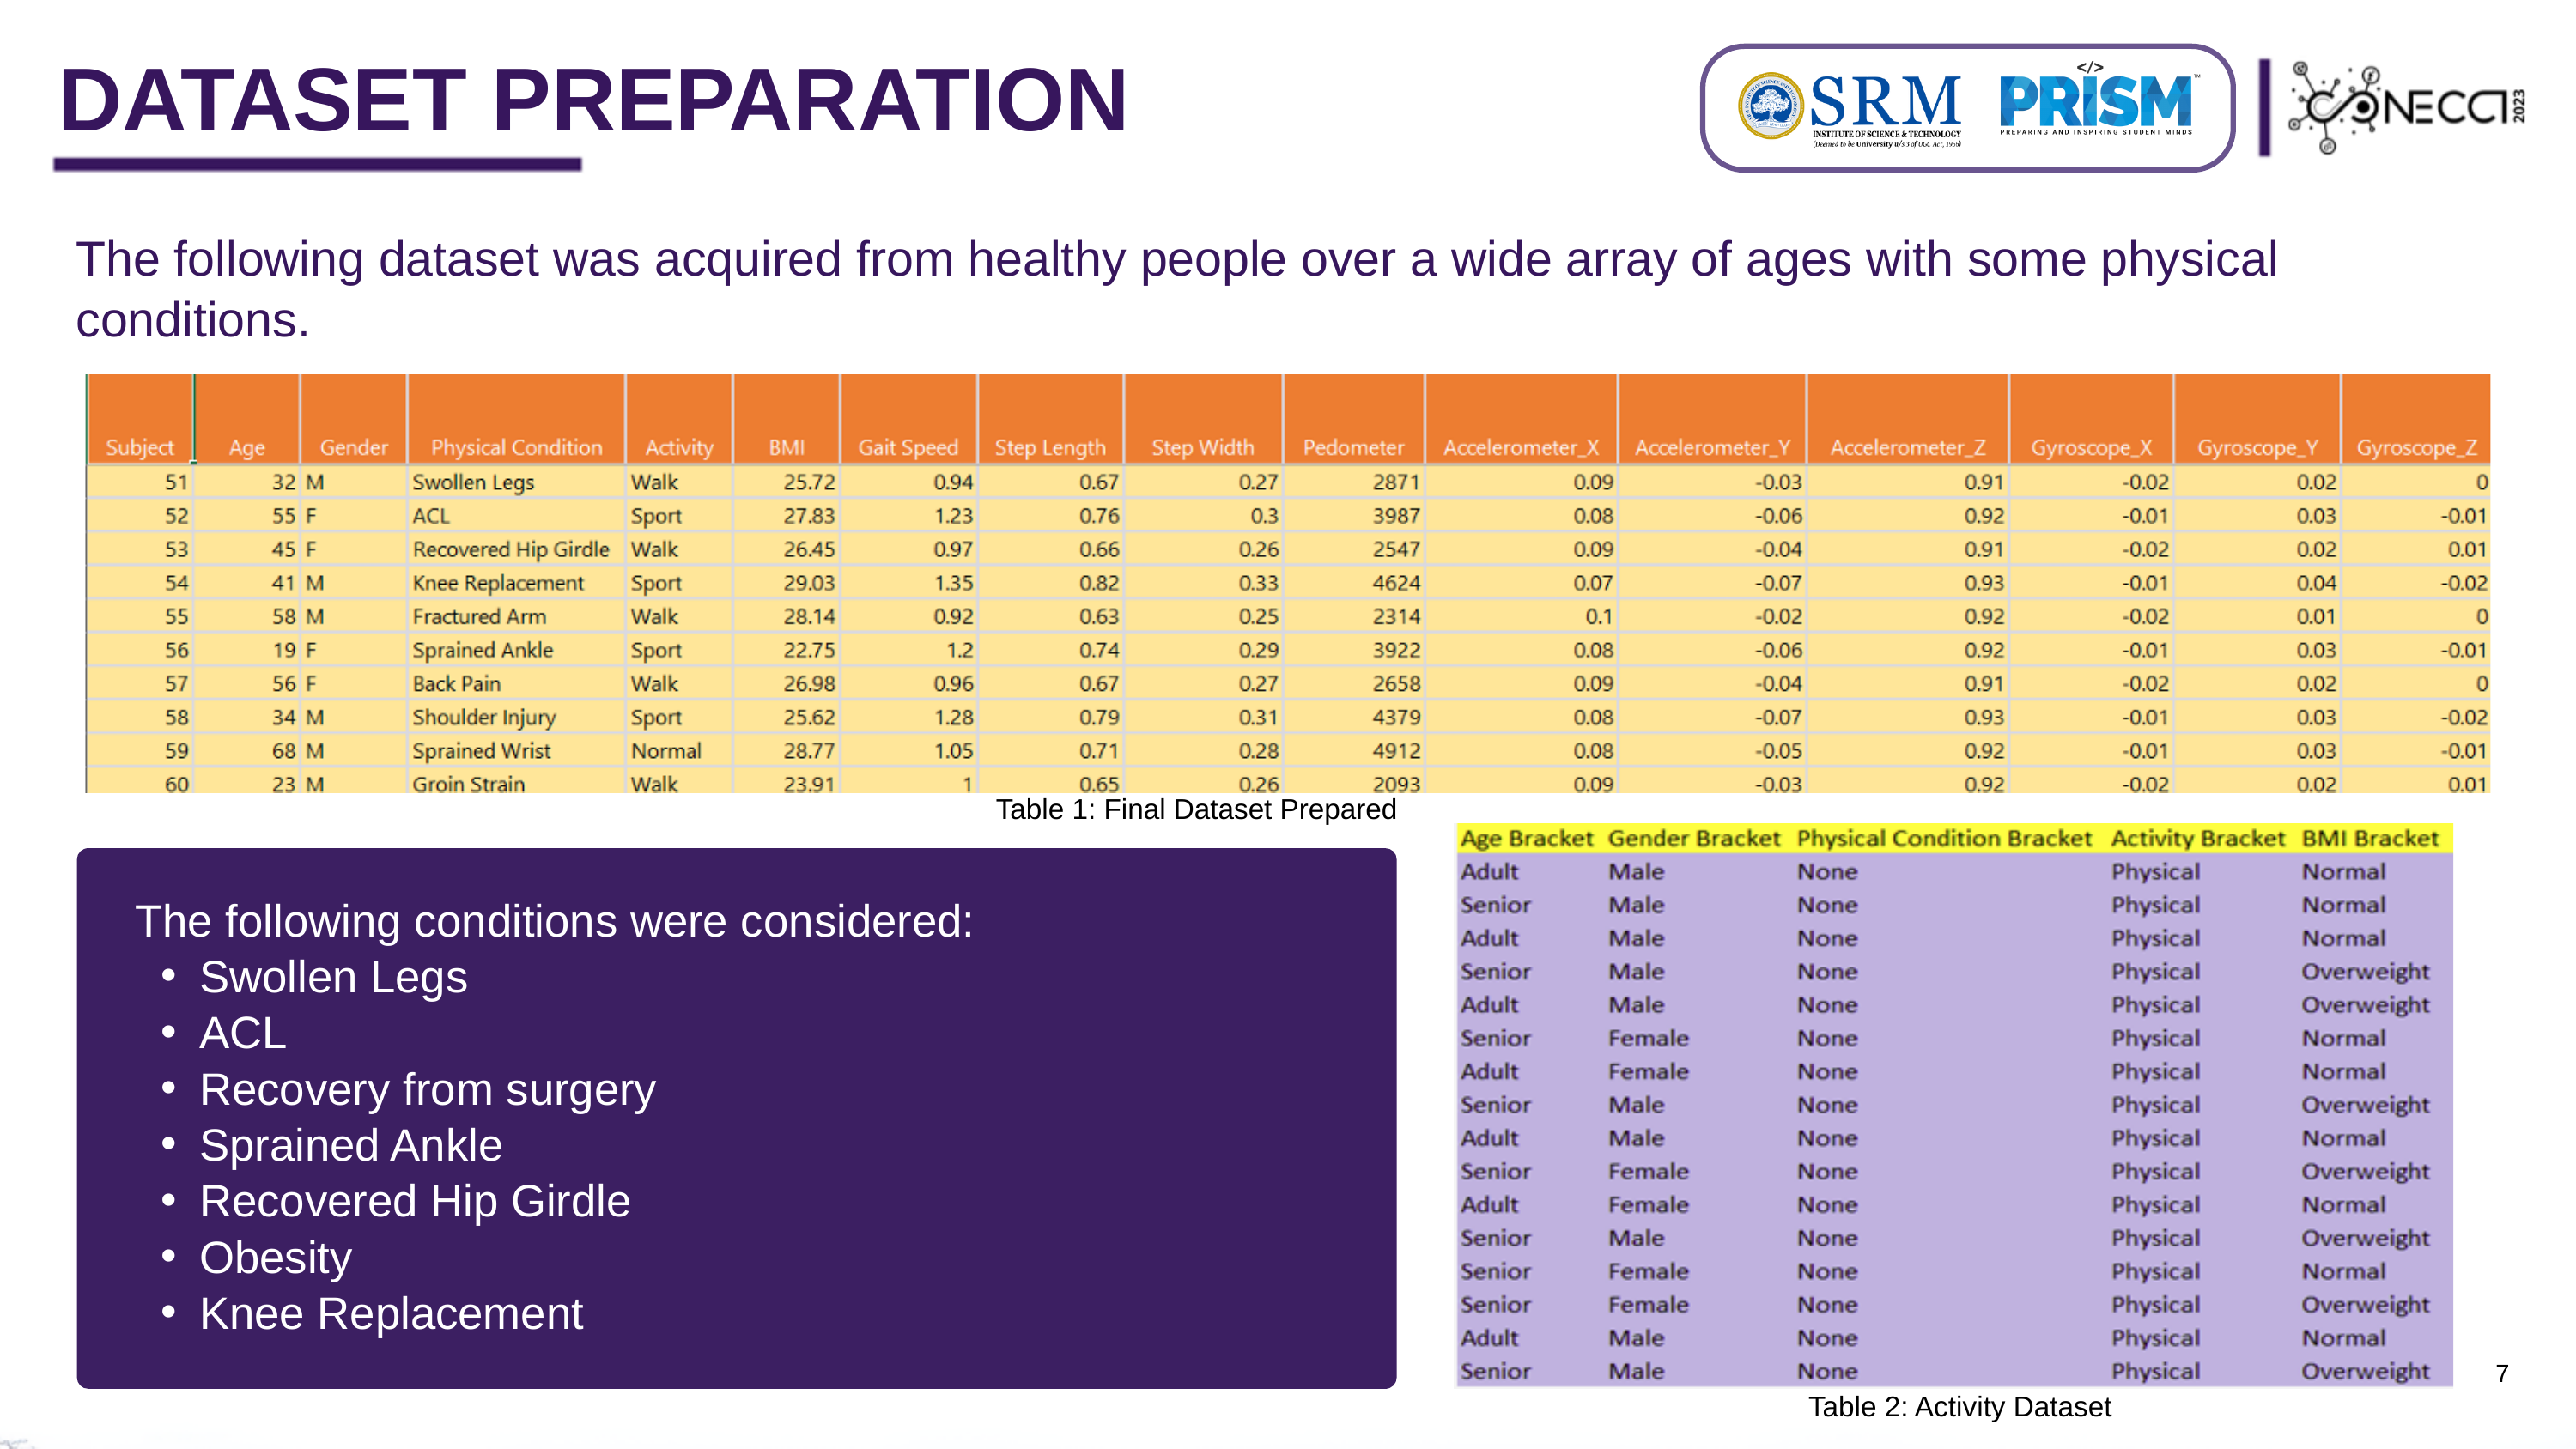

DATASET PREPARATION

The following dataset was acquired from healthy people over a wide array of ages with some physical conditions.

Table 1: Final Dataset Prepared

 The following conditions were considered:
Swollen Legs
ACL
Recovery from surgery
Sprained Ankle
Recovered Hip Girdle
Obesity
Knee Replacement
7
Table 2: Activity Dataset